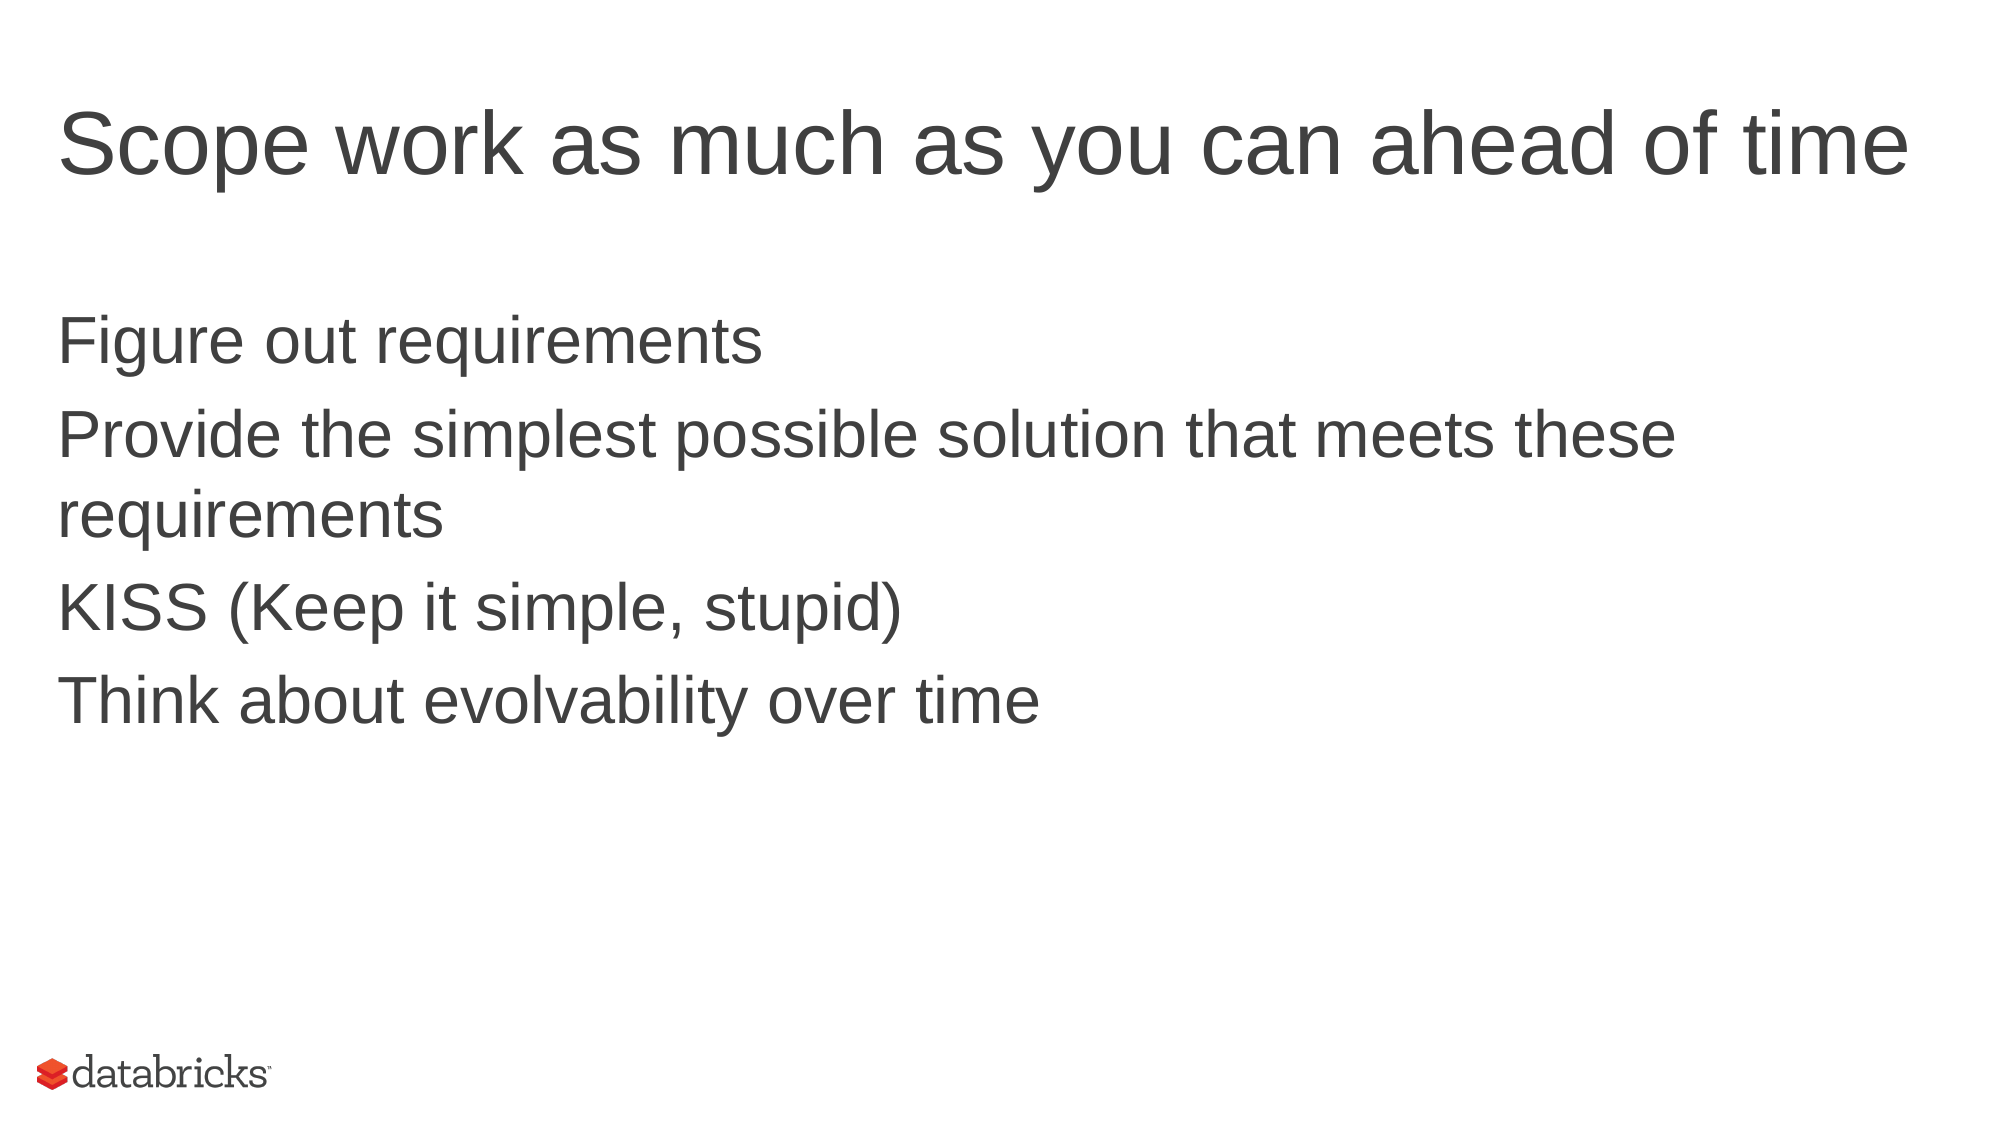

# Scope work as much as you can ahead of time
Figure out requirements
Provide the simplest possible solution that meets these requirements
KISS (Keep it simple, stupid)
Think about evolvability over time